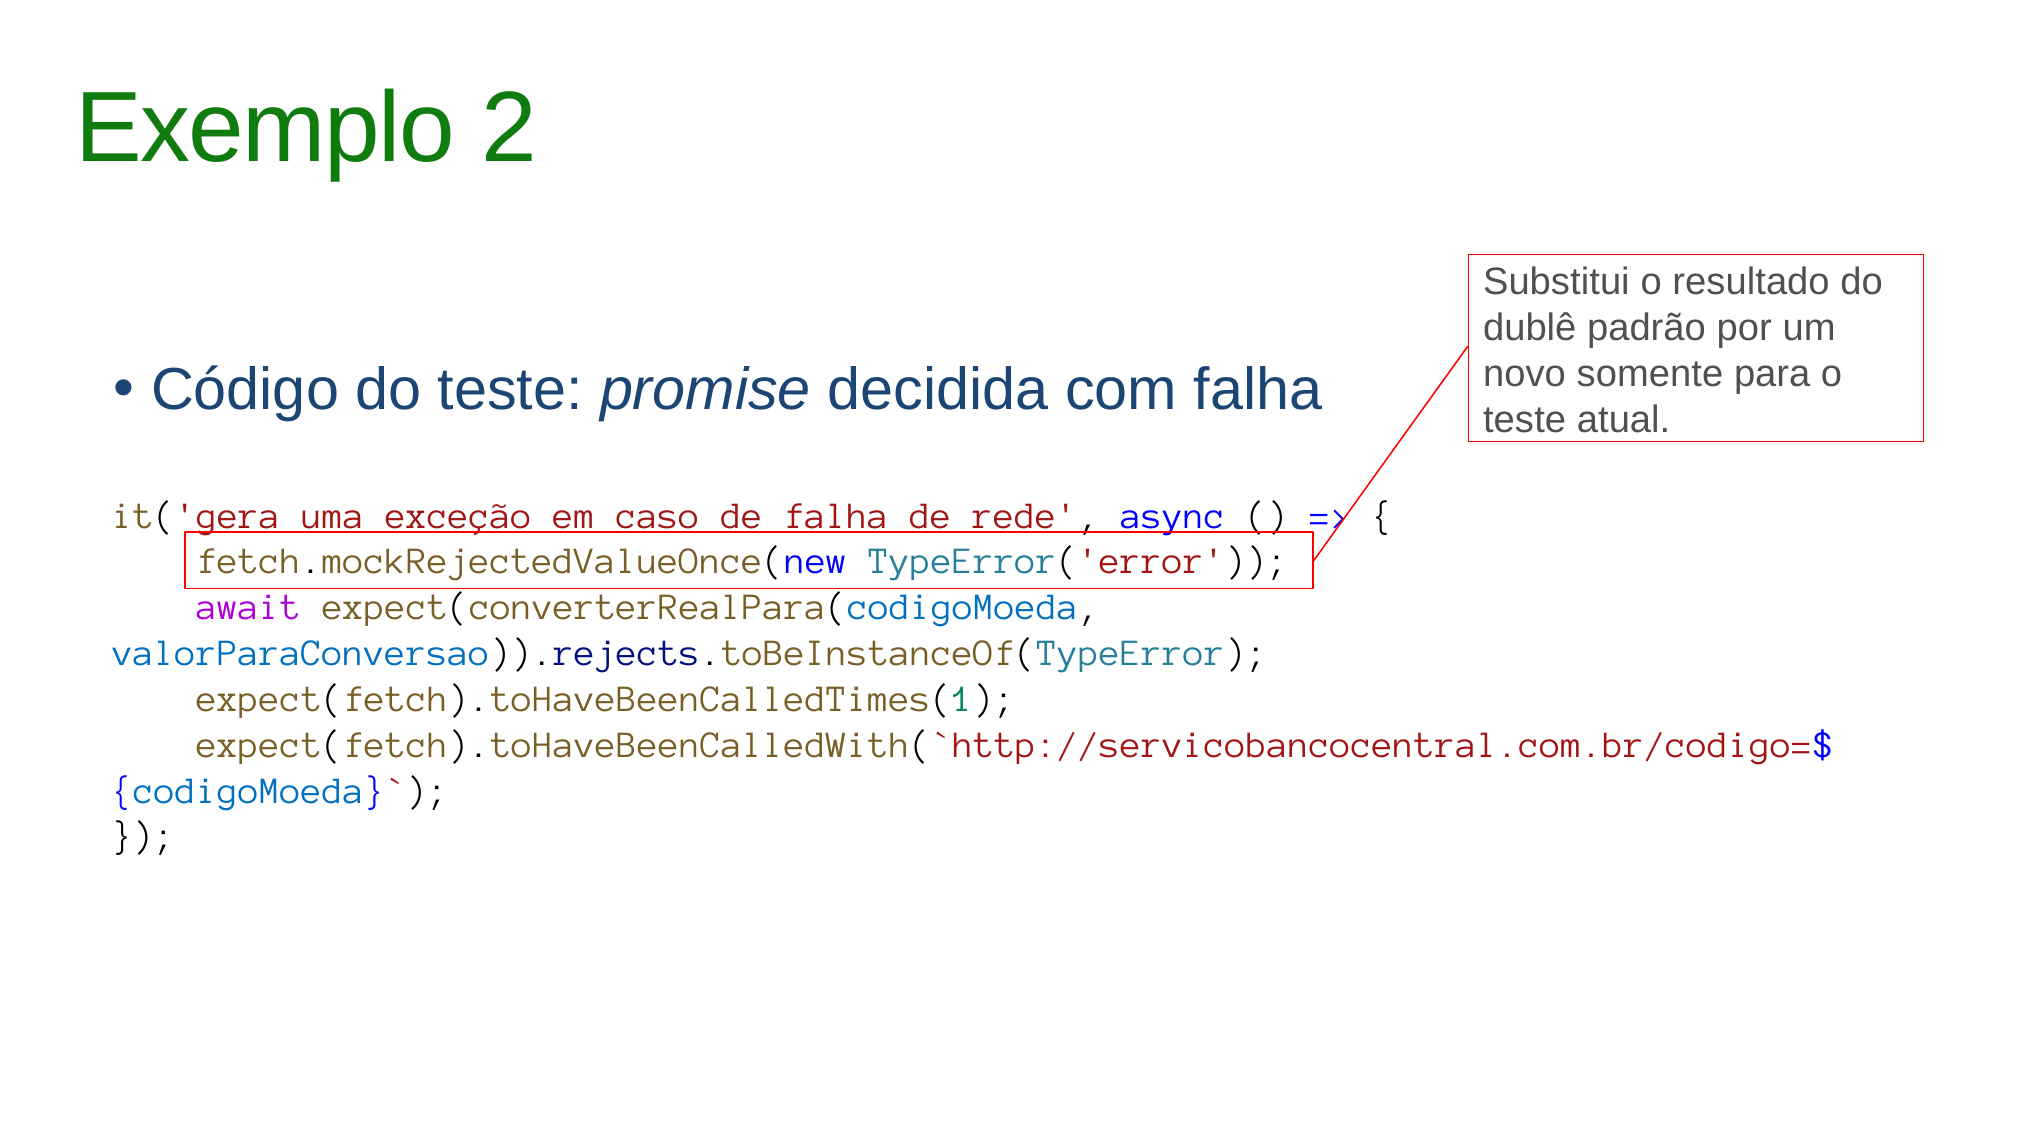

# Exemplo 2
Substitui o resultado do dublê padrão por um novo somente para o teste atual.
Código do teste: promise decidida com falha
it('gera uma exceção em caso de falha de rede', async () => {
    fetch.mockRejectedValueOnce(new TypeError('error'));
    await expect(converterRealPara(codigoMoeda, valorParaConversao)).rejects.toBeInstanceOf(TypeError);
    expect(fetch).toHaveBeenCalledTimes(1);
    expect(fetch).toHaveBeenCalledWith(`http://servicobancocentral.com.br/codigo=${codigoMoeda}`);
});